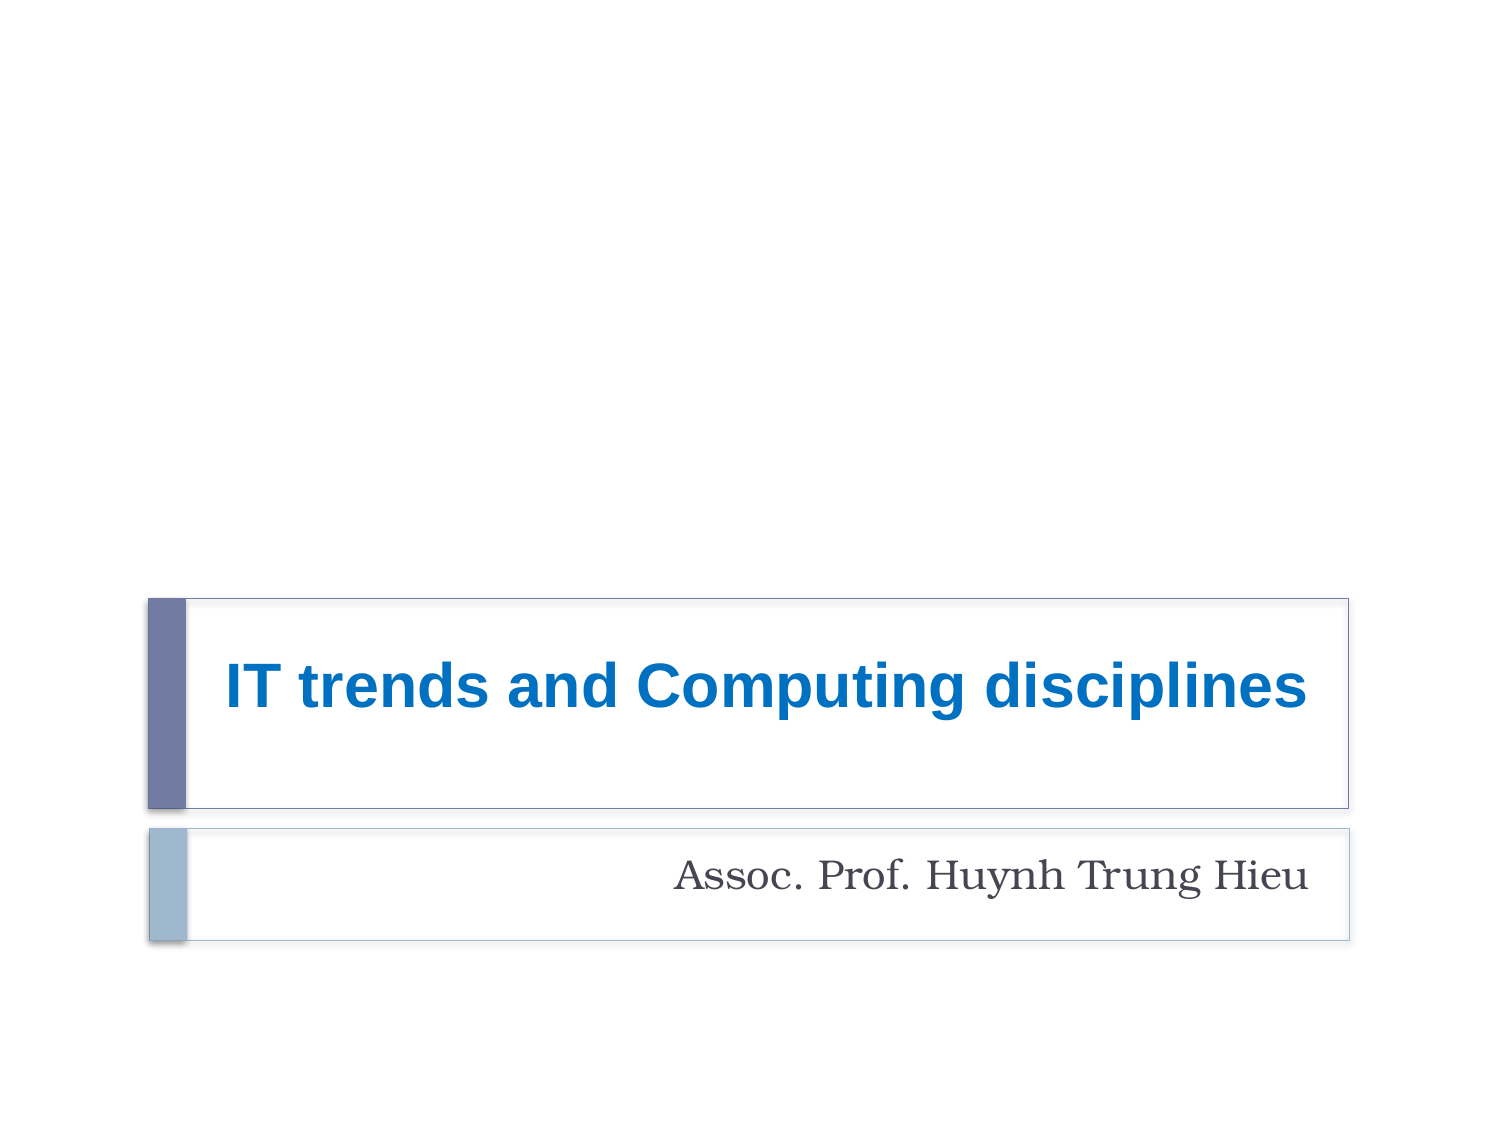

# IT trends and Computing disciplines
Assoc. Prof. Huynh Trung Hieu